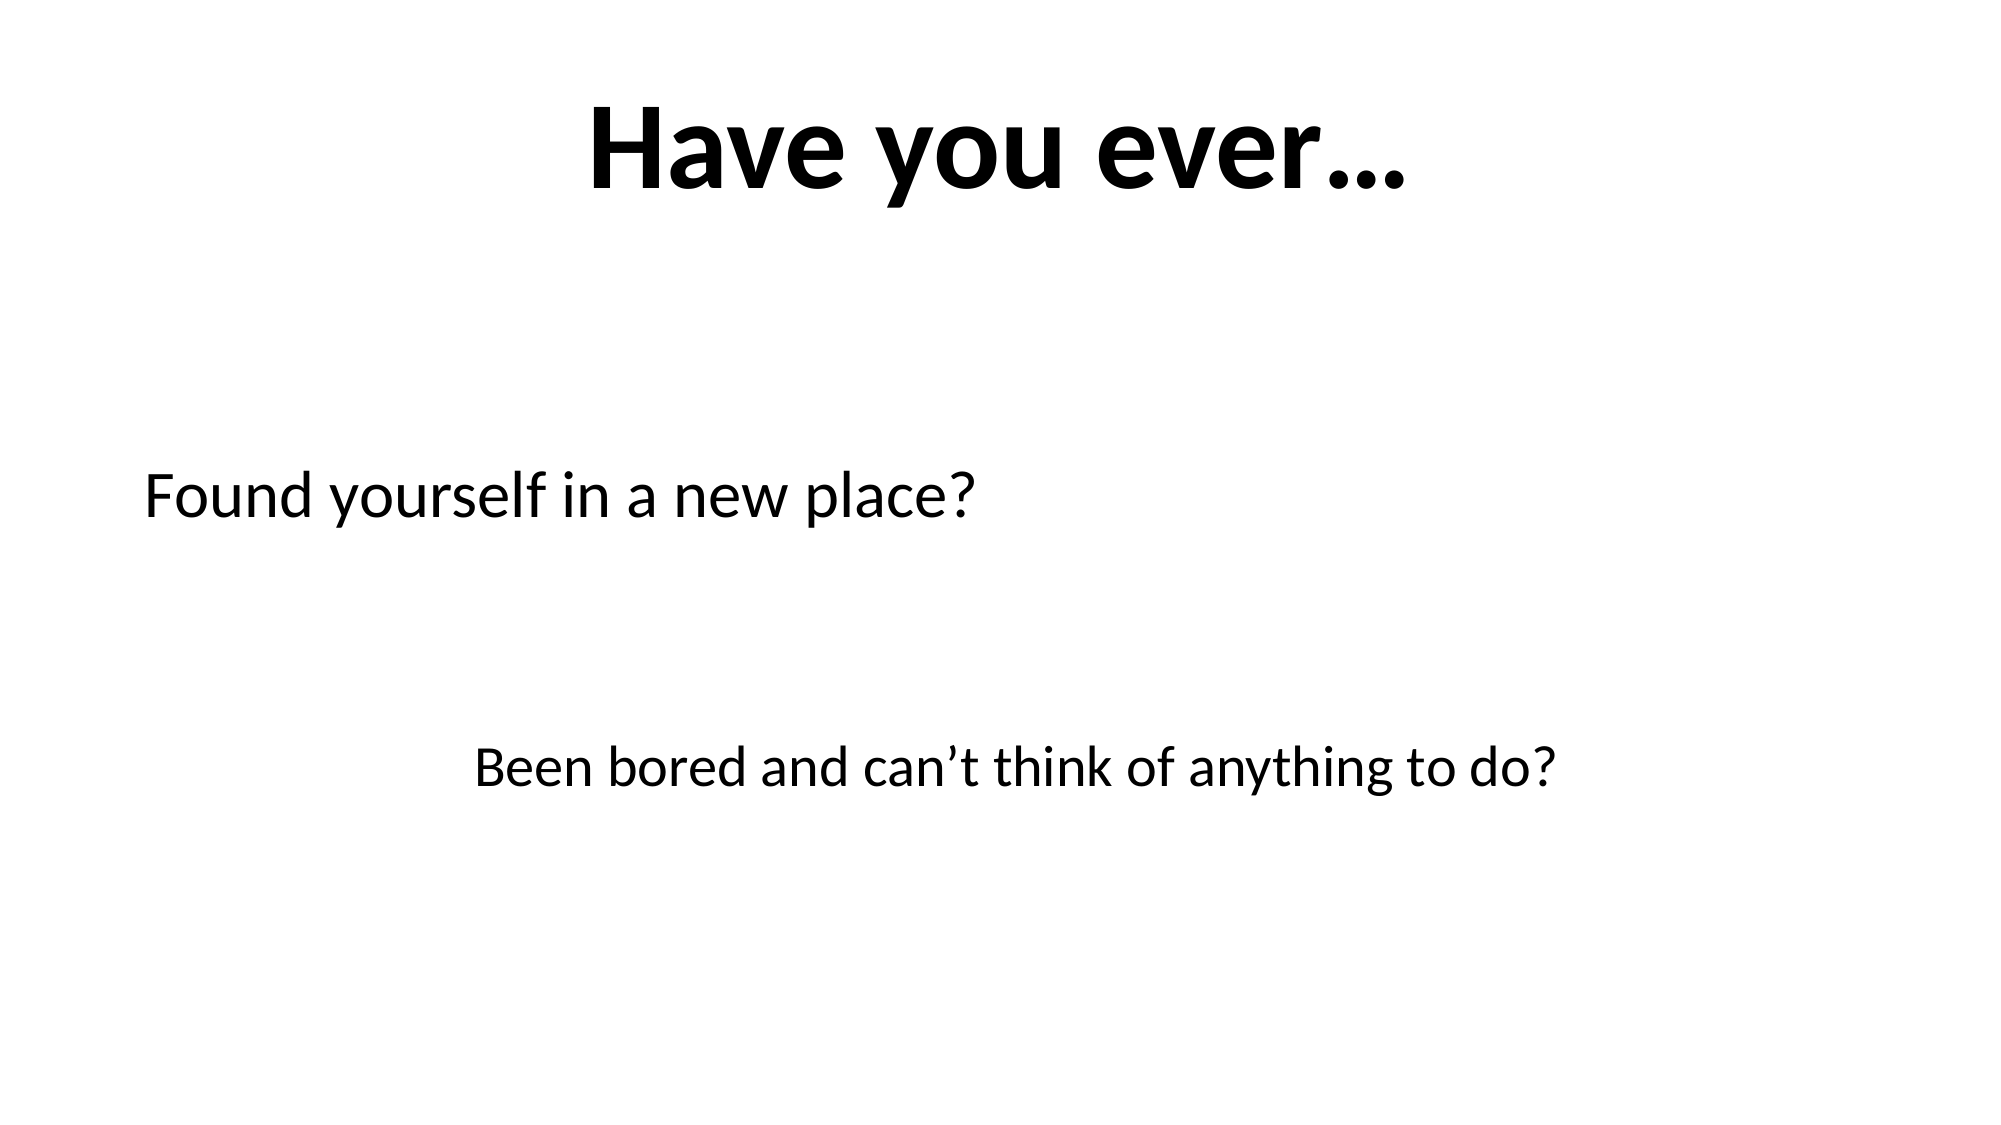

# Have you ever…

Found yourself in a new place?

Been bored and can’t think of anything to do?